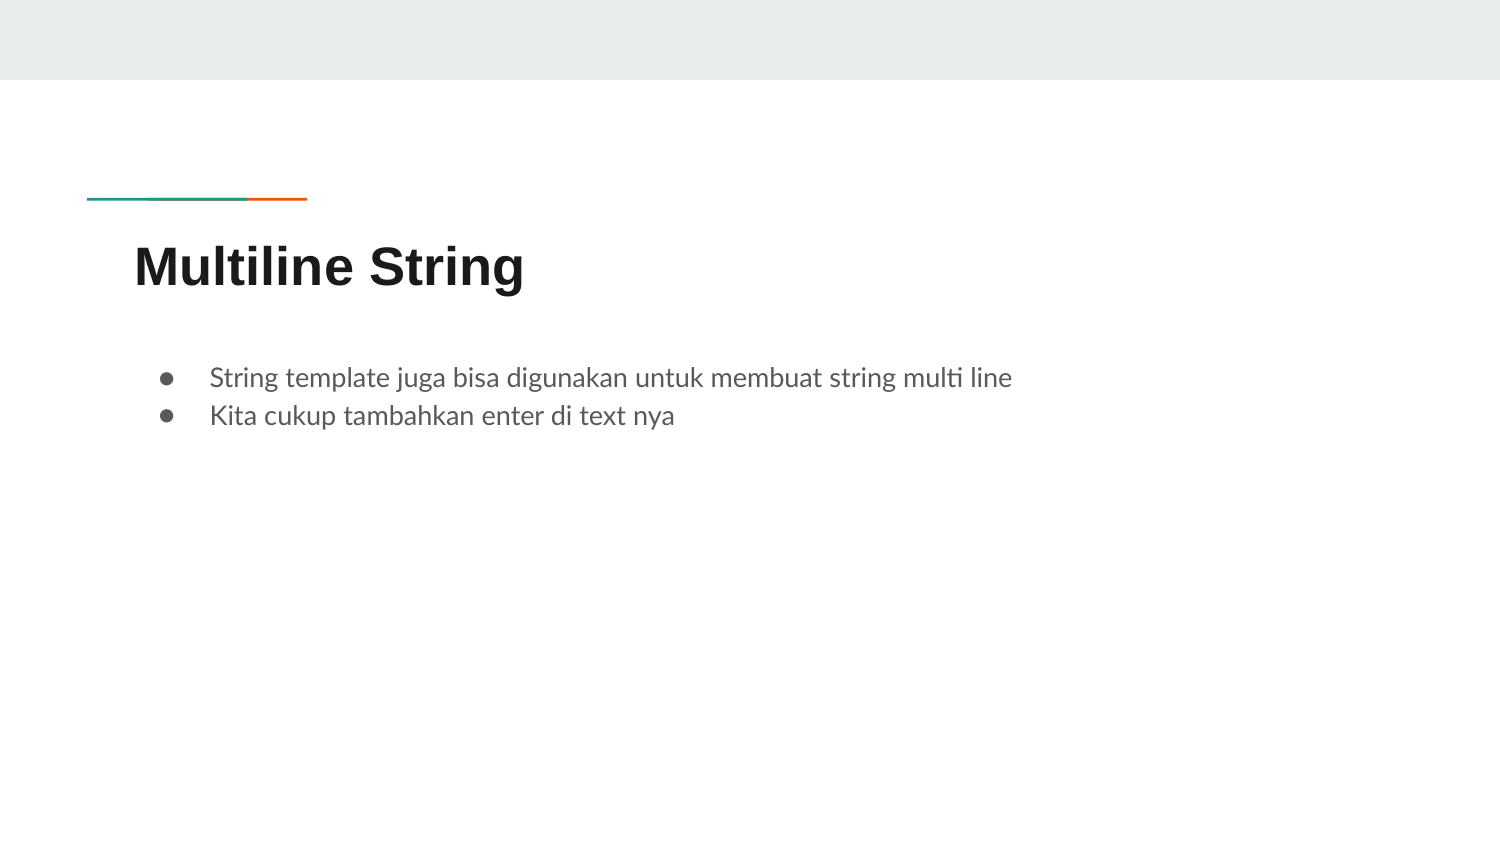

# Multiline String
String template juga bisa digunakan untuk membuat string multi line
Kita cukup tambahkan enter di text nya